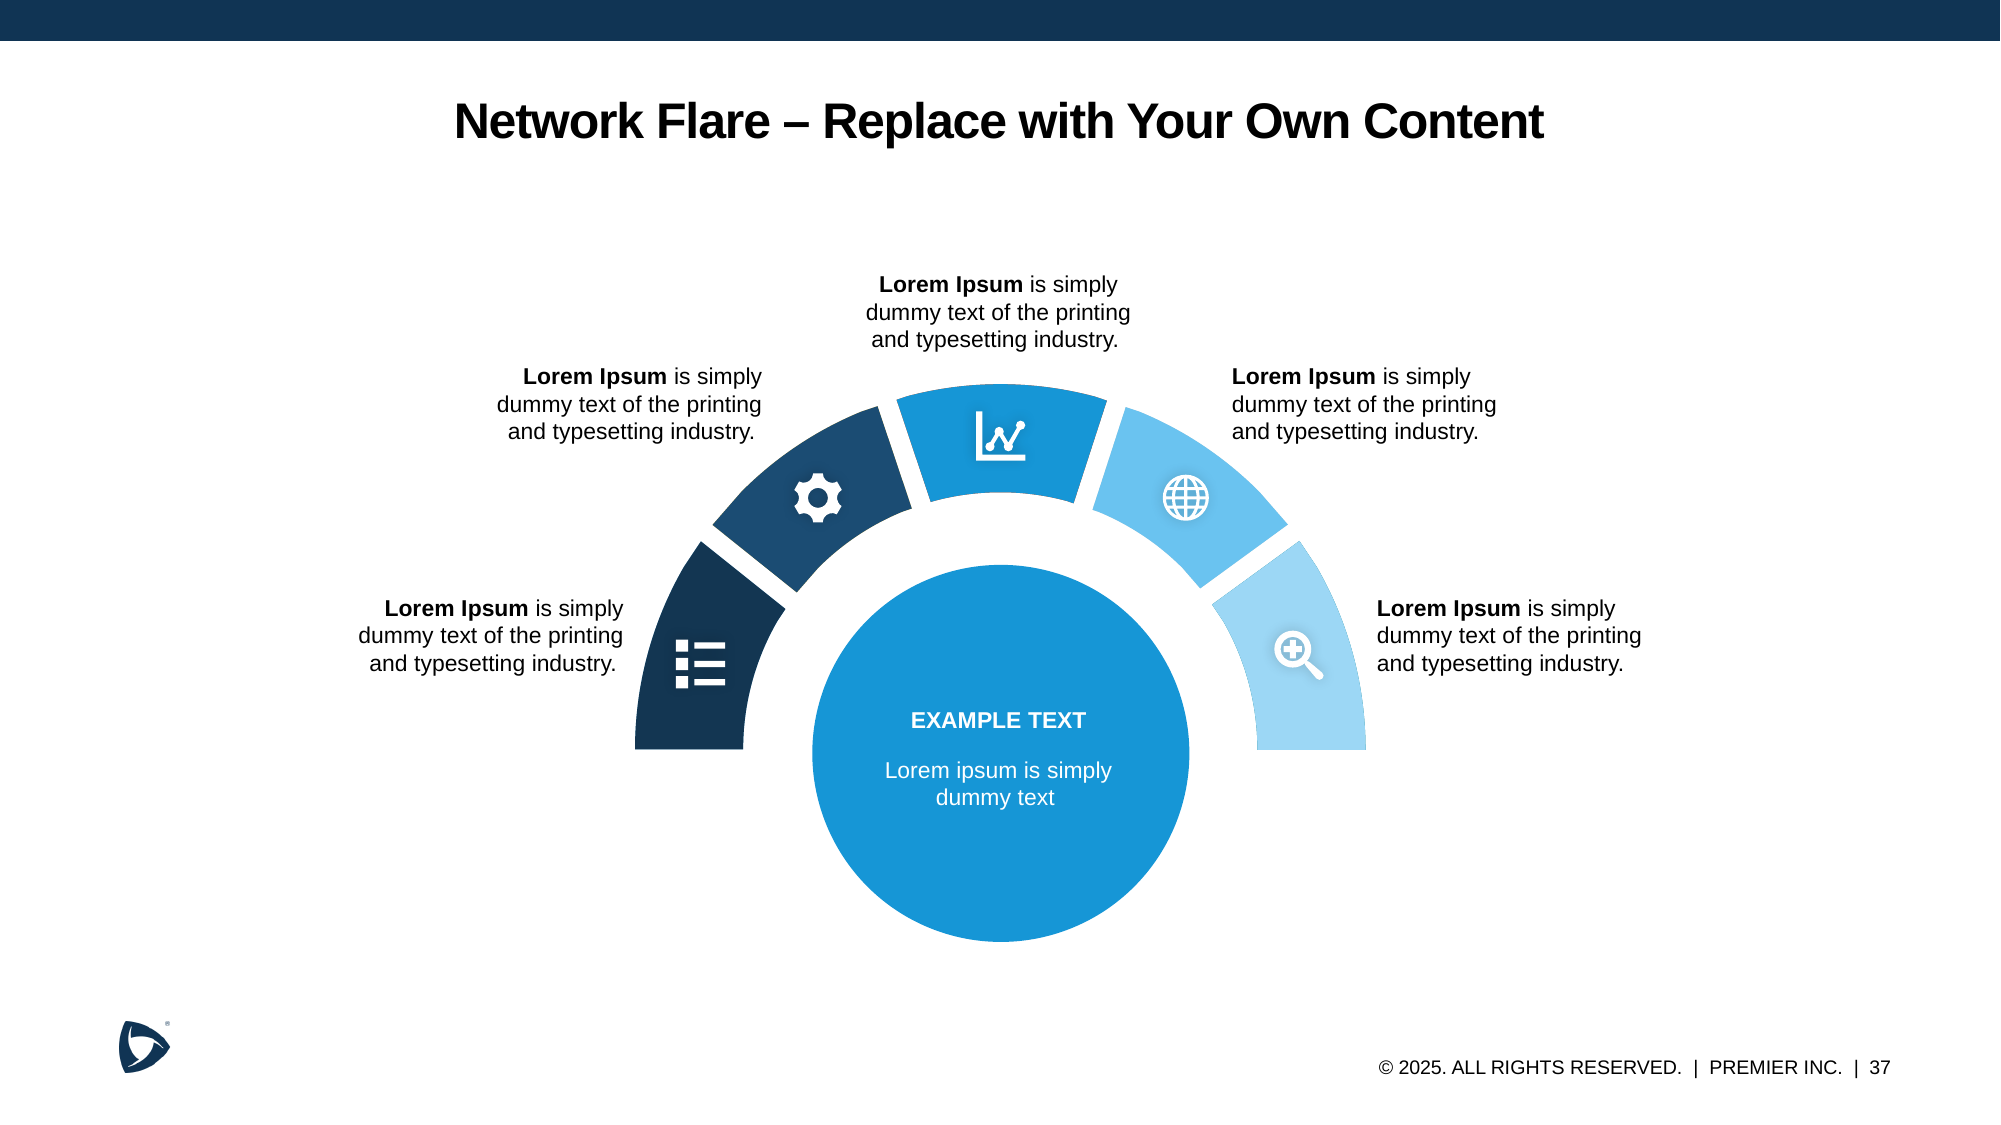

# Network Flare – Replace with Your Own Content

Lorem Ipsum is simply dummy text of the printing and typesetting industry.
Lorem Ipsum is simply dummy text of the printing and typesetting industry.
Lorem Ipsum is simply dummy text of the printing and typesetting industry.

EXAMPLE TEXT
Lorem ipsum is simply dummy text
Lorem Ipsum is simply dummy text of the printing and typesetting industry.
Lorem Ipsum is simply dummy text of the printing and typesetting industry.